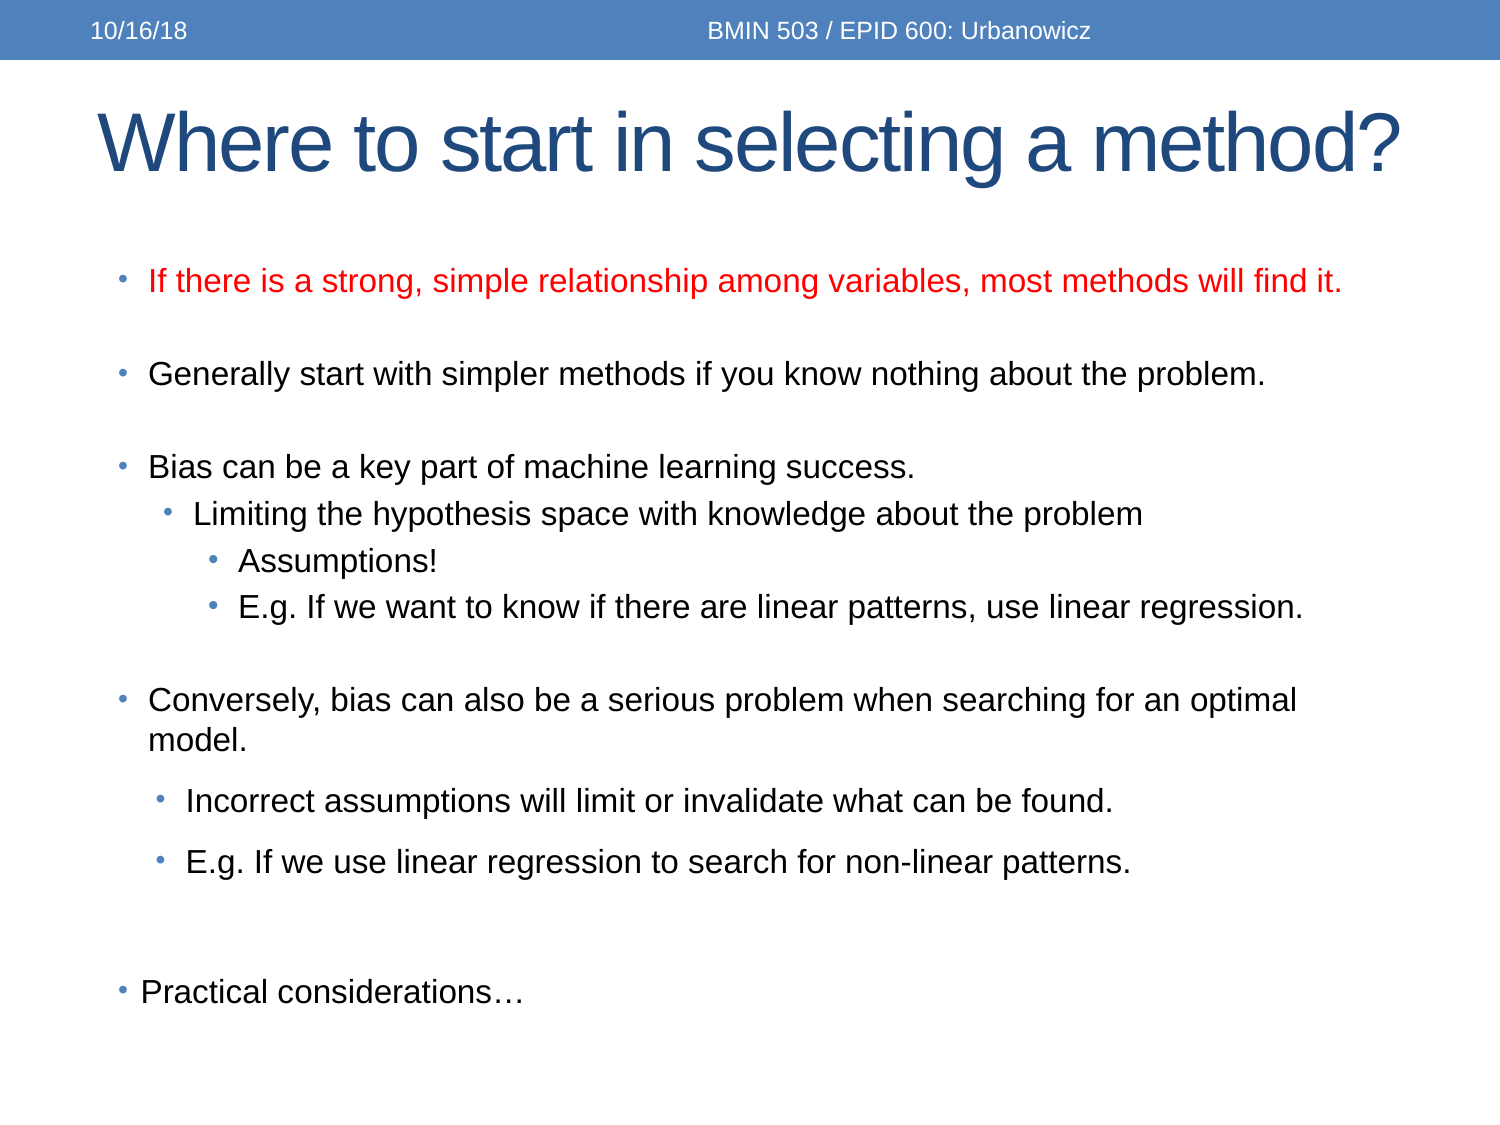

10/16/18
BMIN 503 / EPID 600: Urbanowicz
# Where to start in selecting a method?
If there is a strong, simple relationship among variables, most methods will find it.

Generally start with simpler methods if you know nothing about the problem.

Bias can be a key part of machine learning success.
Limiting the hypothesis space with knowledge about the problem
Assumptions!
E.g. If we want to know if there are linear patterns, use linear regression.

Conversely, bias can also be a serious problem when searching for an optimal model.
Incorrect assumptions will limit or invalidate what can be found.
E.g. If we use linear regression to search for non-linear patterns.

Practical considerations…